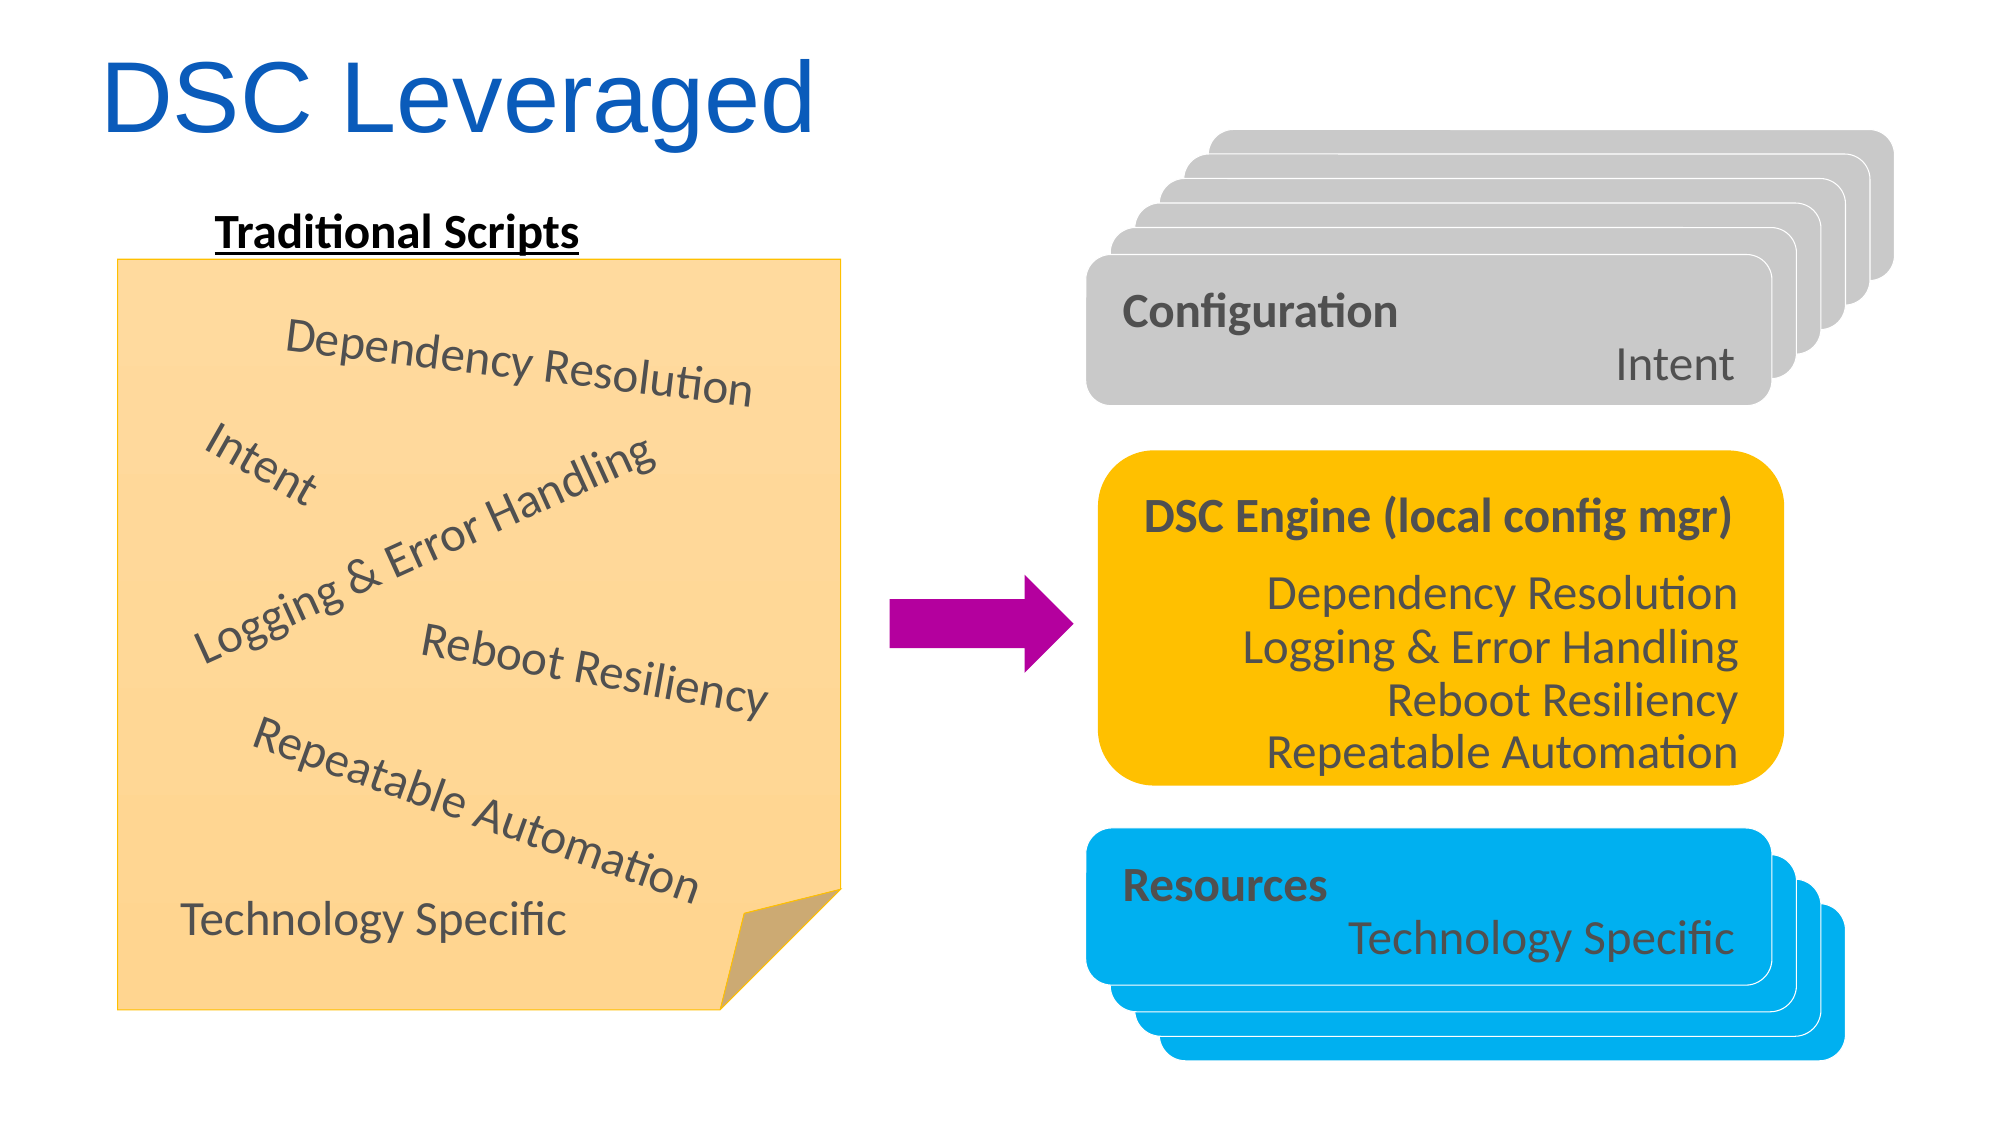

# DSC Leveraged

Configuration
Intent
Traditional Scripts

Dependency Resolution
Intent
DSC Engine (local config mgr)
Dependency Resolution
Logging & Error Handling
Reboot Resiliency
Repeatable Automation
Logging & Error Handling

Reboot Resiliency
Repeatable Automation
Resources
Technology Specific

Technology Specific